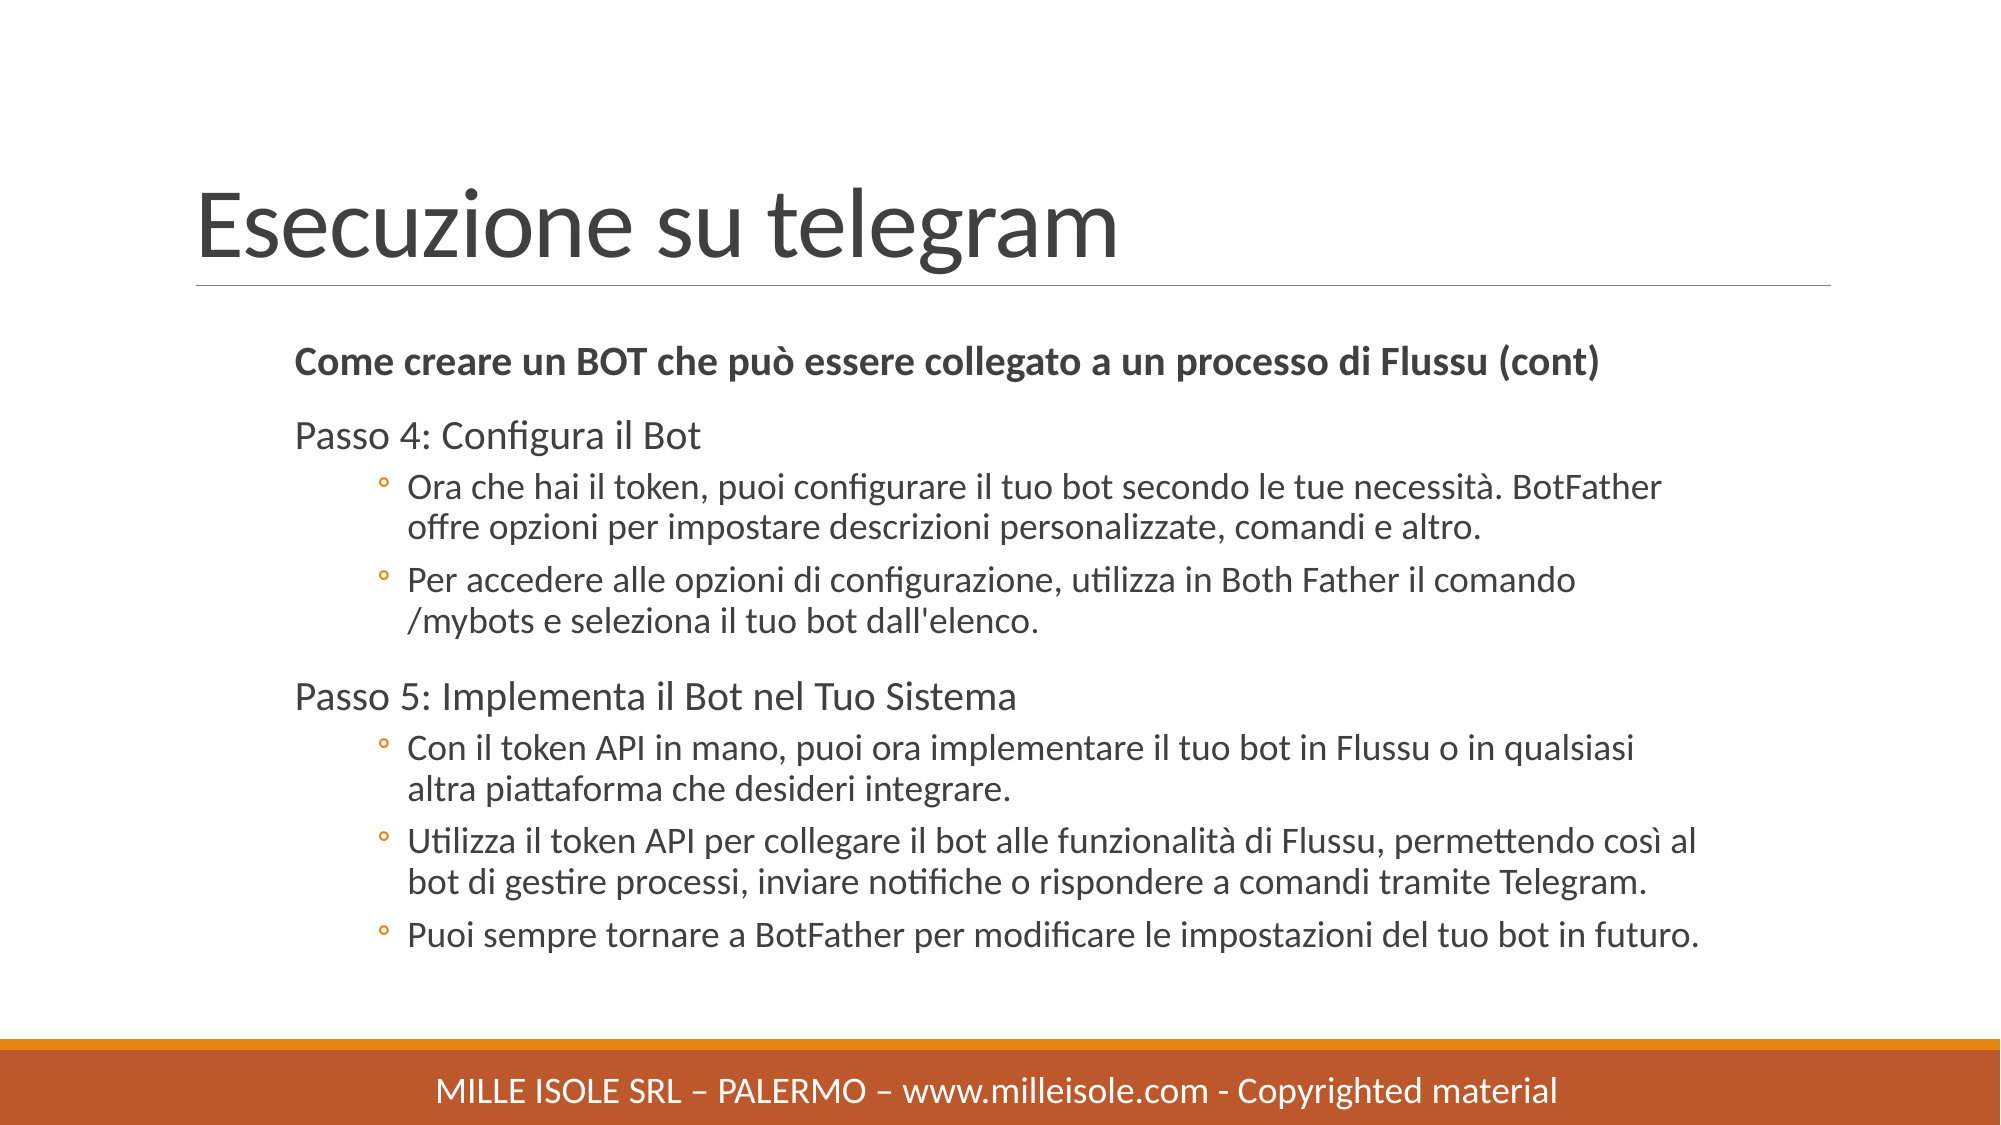

# Esecuzione su telegram
Come creare un BOT che può essere collegato a un processo di Flussu (cont)
Passo 4: Configura il Bot
Ora che hai il token, puoi configurare il tuo bot secondo le tue necessità. BotFather offre opzioni per impostare descrizioni personalizzate, comandi e altro.
Per accedere alle opzioni di configurazione, utilizza in Both Father il comando /mybots e seleziona il tuo bot dall'elenco.
Passo 5: Implementa il Bot nel Tuo Sistema
Con il token API in mano, puoi ora implementare il tuo bot in Flussu o in qualsiasi altra piattaforma che desideri integrare.
Utilizza il token API per collegare il bot alle funzionalità di Flussu, permettendo così al bot di gestire processi, inviare notifiche o rispondere a comandi tramite Telegram.
Puoi sempre tornare a BotFather per modificare le impostazioni del tuo bot in futuro.